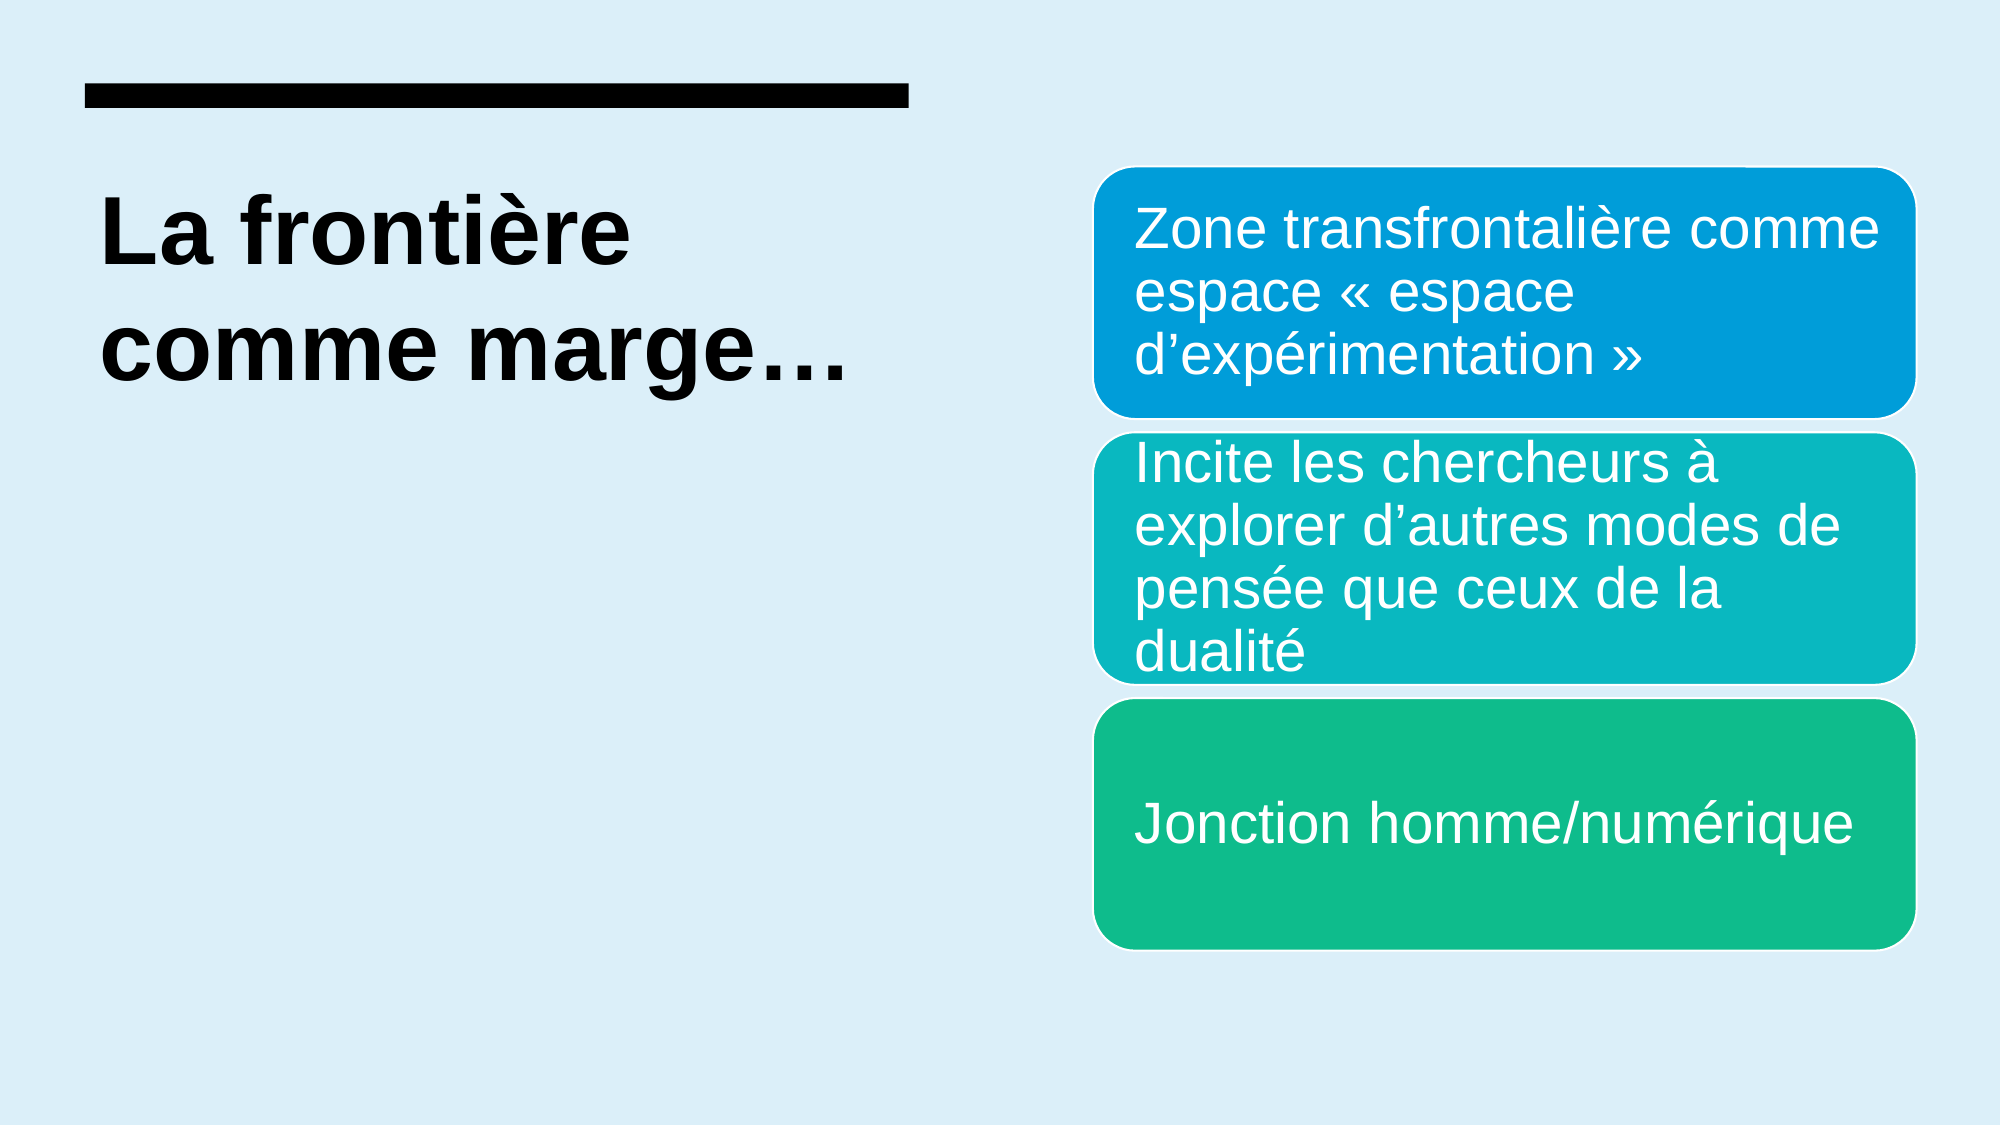

Zone transfrontalière comme espace « espace d’expérimentation »
Incite les chercheurs à explorer d’autres modes de pensée que ceux de la dualité
Jonction homme/numérique
# La frontière comme marge…